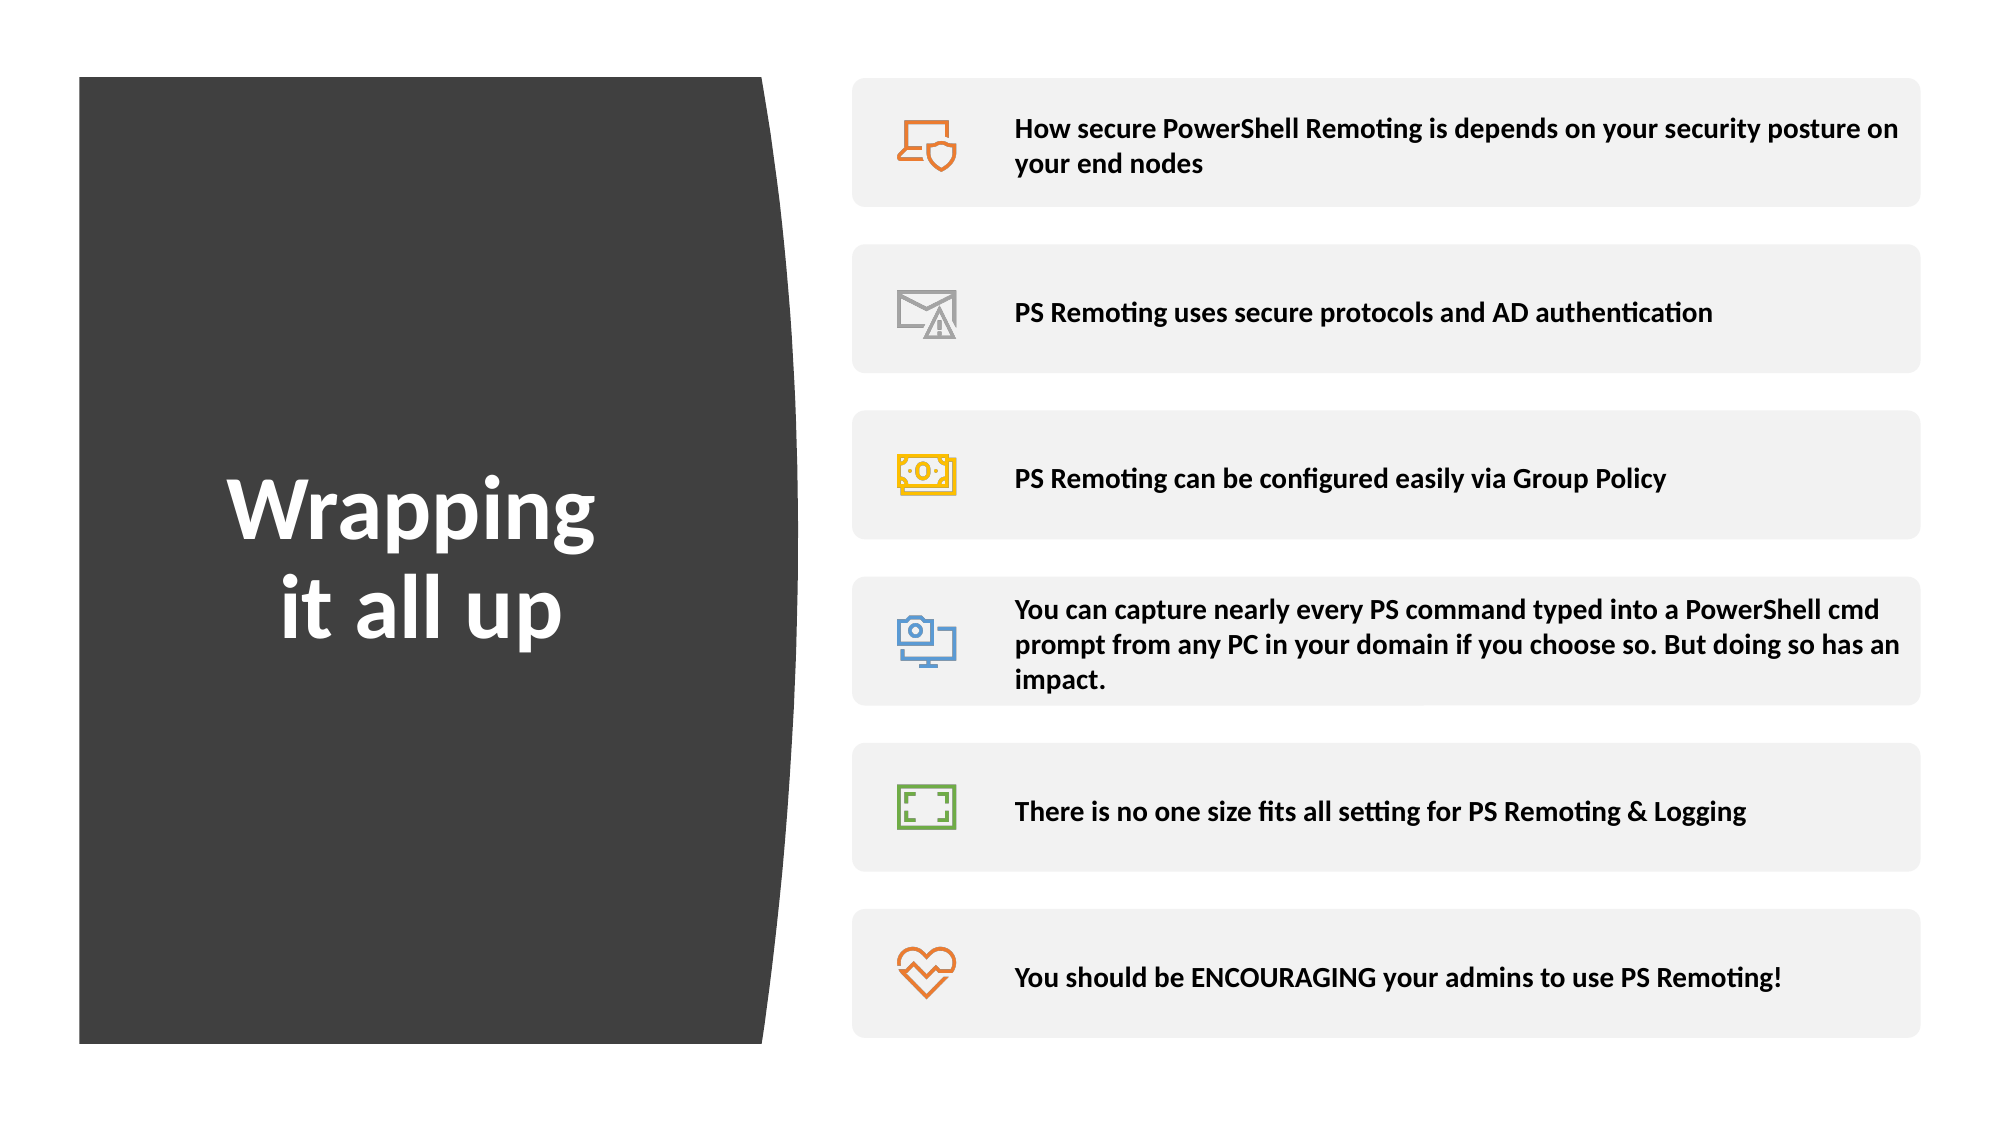

How secure PowerShell Remoting is depends on your security posture on your end nodes
PS Remoting uses secure protocols and AD authentication
PS Remoting can be configured easily via Group Policy
You can capture nearly every PS command typed into a PowerShell cmd prompt from any PC in your domain if you choose so. But doing so has an impact.
There is no one size fits all setting for PS Remoting & Logging
You should be ENCOURAGING your admins to use PS Remoting!

# Wrapping it all up